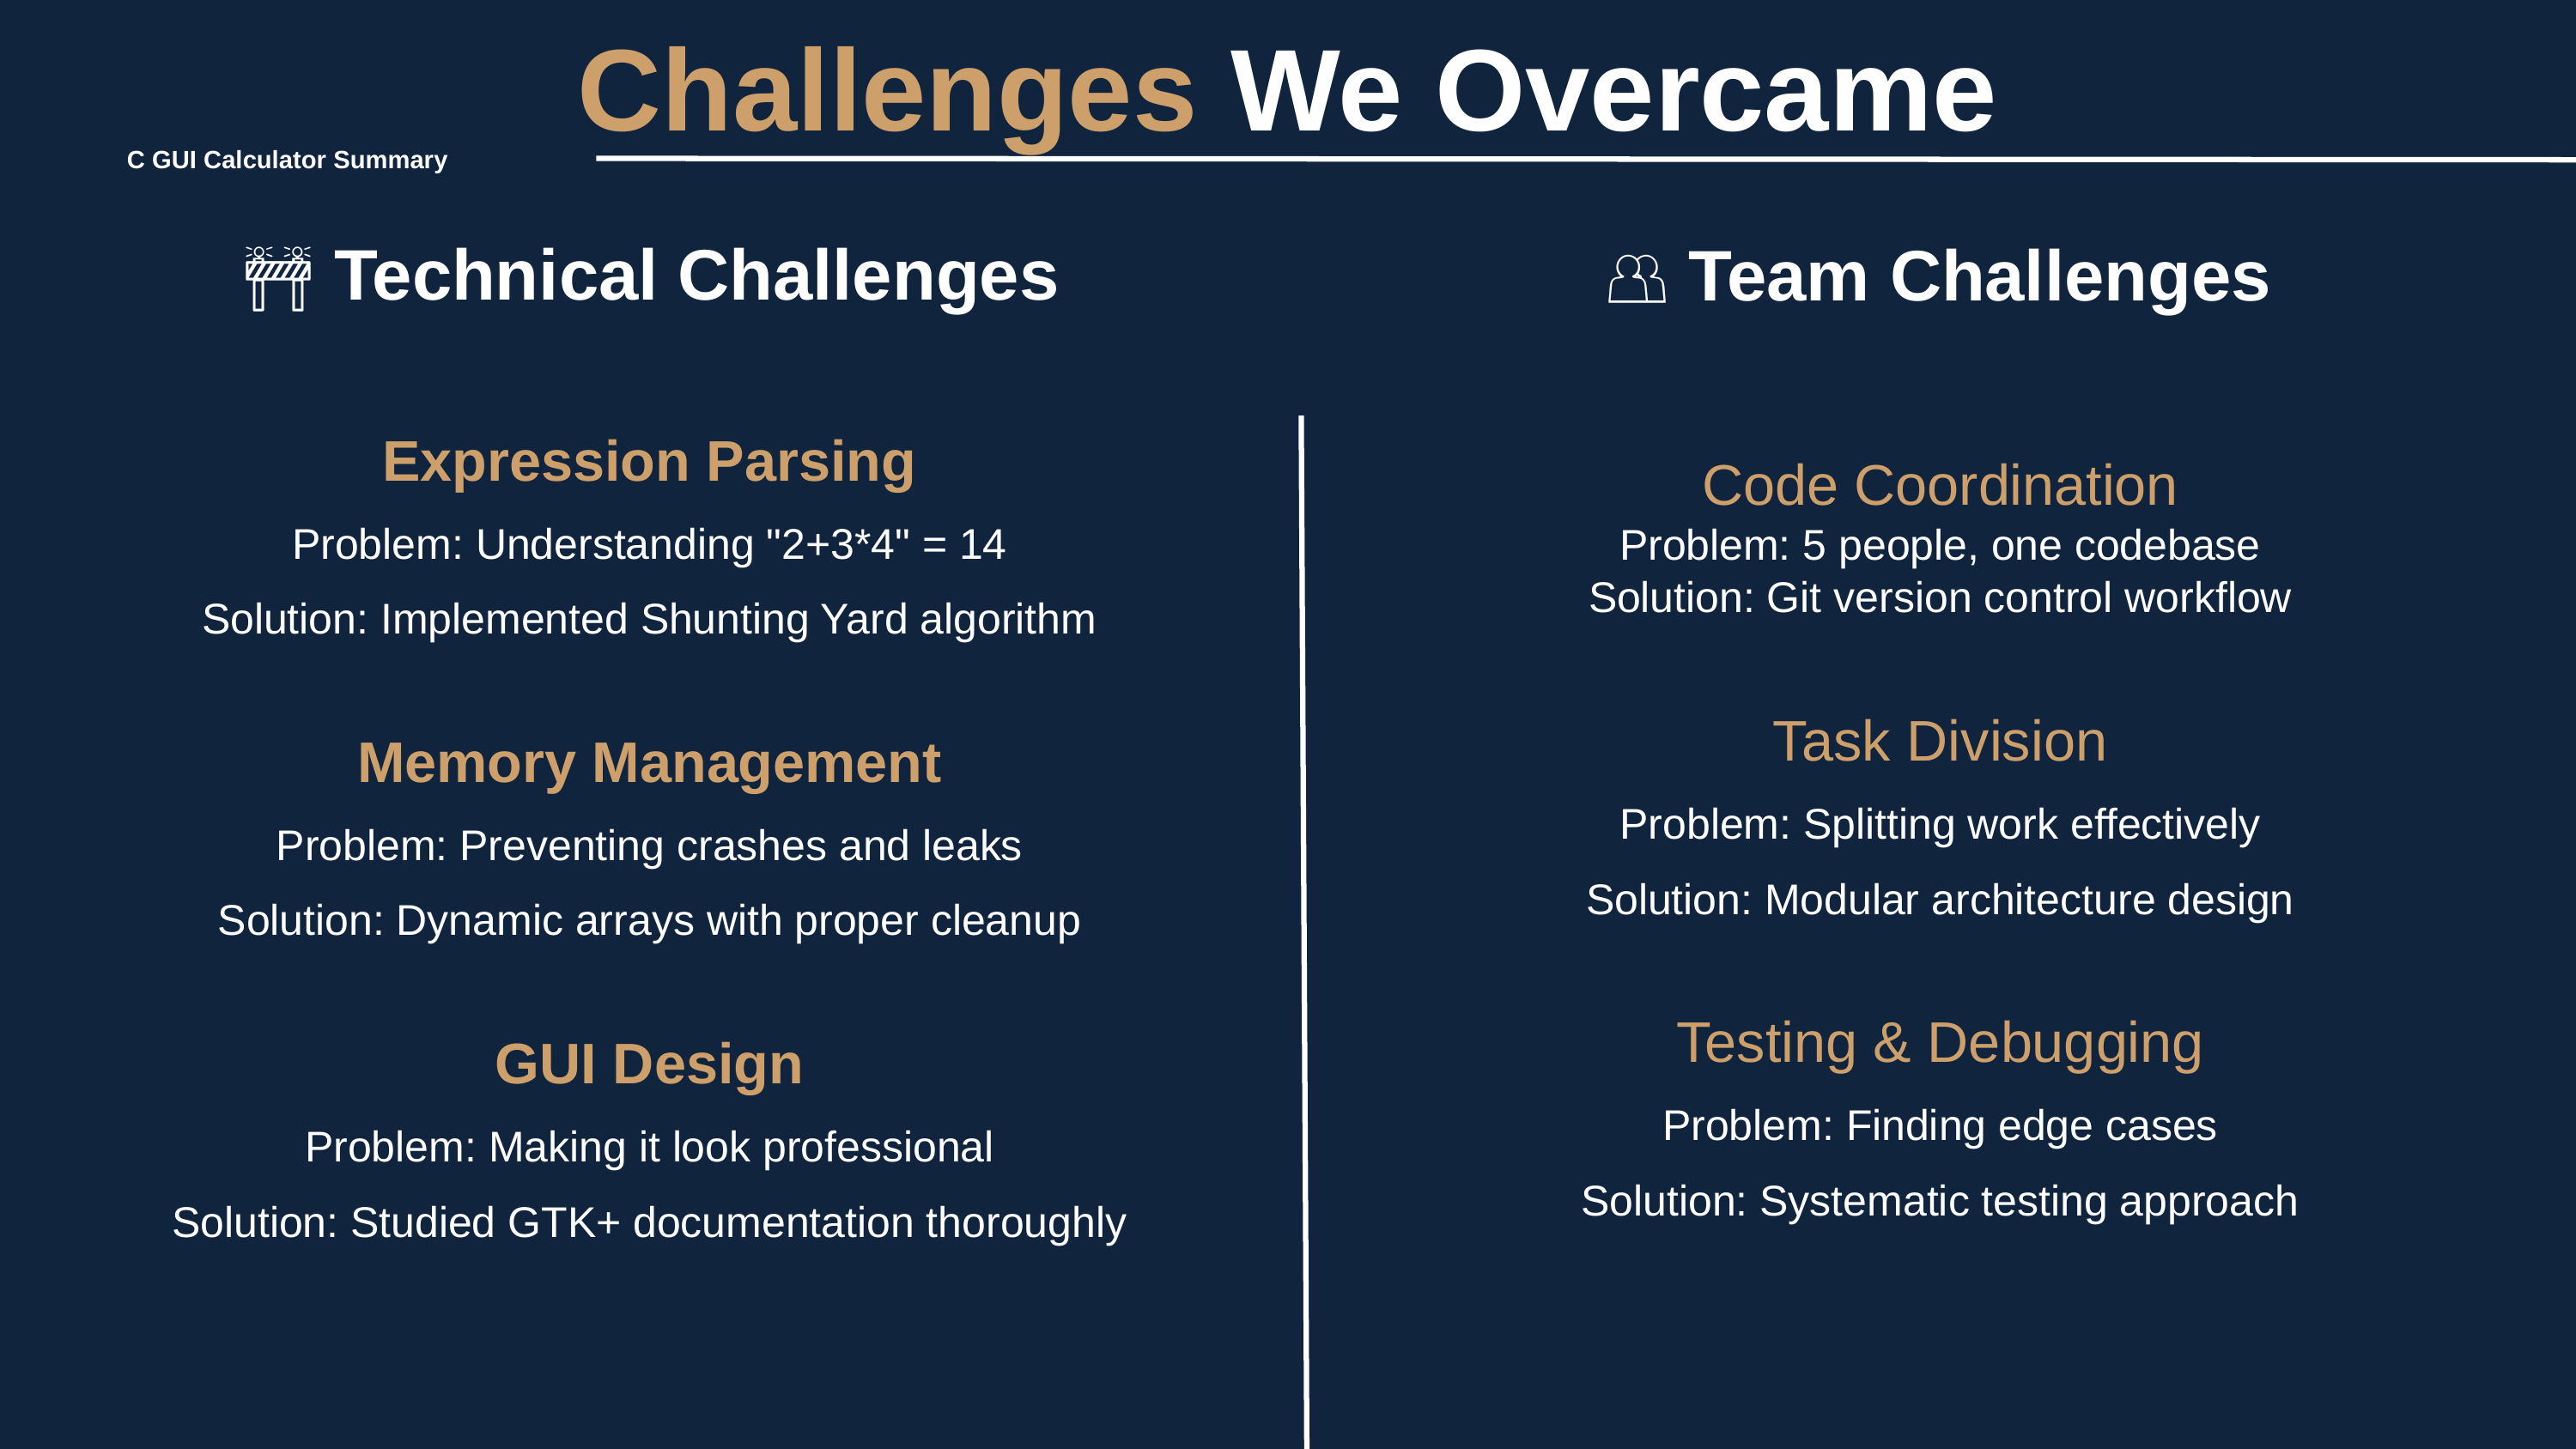

Challenges We Overcame
C GUI Calculator Summary

🚧 Technical Challenges
👥 Team Challenges

Expression Parsing
Problem: Understanding "2+3*4" = 14
Solution: Implemented Shunting Yard algorithm

Memory Management
Problem: Preventing crashes and leaks
Solution: Dynamic arrays with proper cleanup

GUI Design
Problem: Making it look professional
Solution: Studied GTK+ documentation thoroughly
Code Coordination
Problem: 5 people, one codebase
Solution: Git version control workflow

Task Division
Problem: Splitting work effectively
Solution: Modular architecture design

Testing & Debugging
Problem: Finding edge cases
Solution: Systematic testing approach